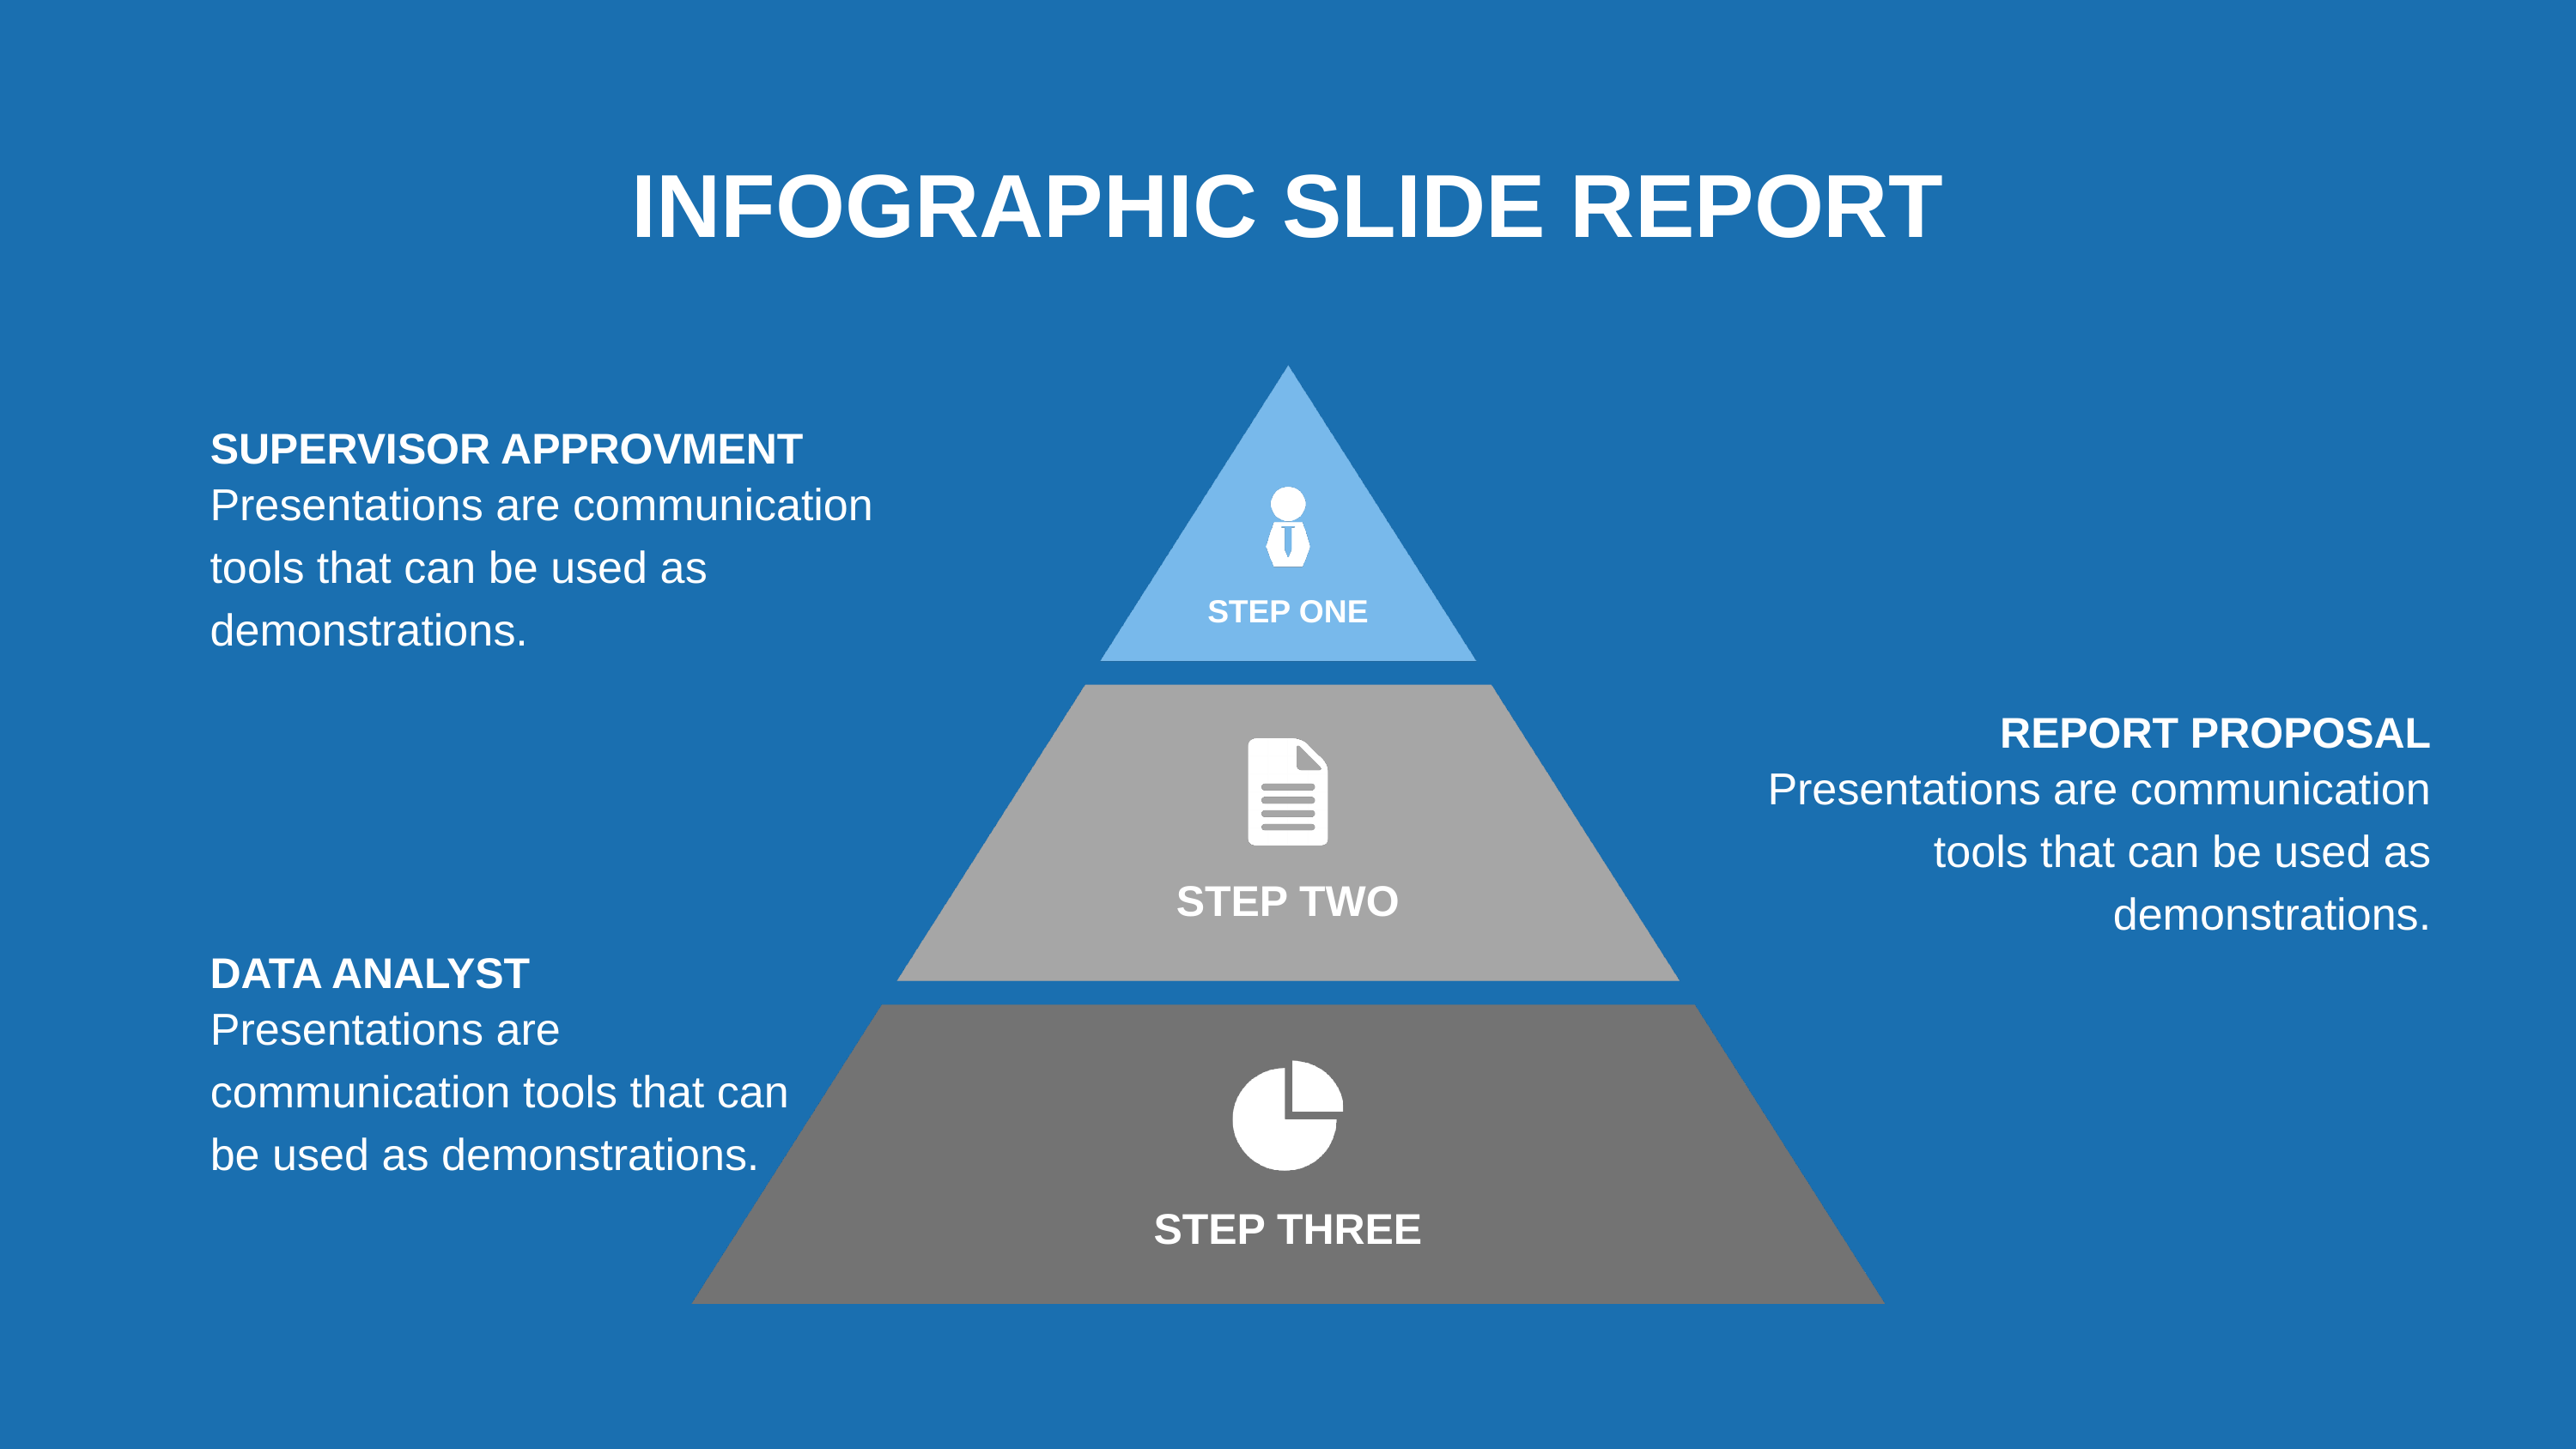

INFOGRAPHIC SLIDE REPORT

SUPERVISOR APPROVMENT
Presentations are communication tools that can be used as demonstrations.

STEP ONE
REPORT PROPOSAL

Presentations are communication tools that can be used as demonstrations.
STEP TWO
DATA ANALYST
Presentations are communication tools that can be used as demonstrations.

STEP THREE